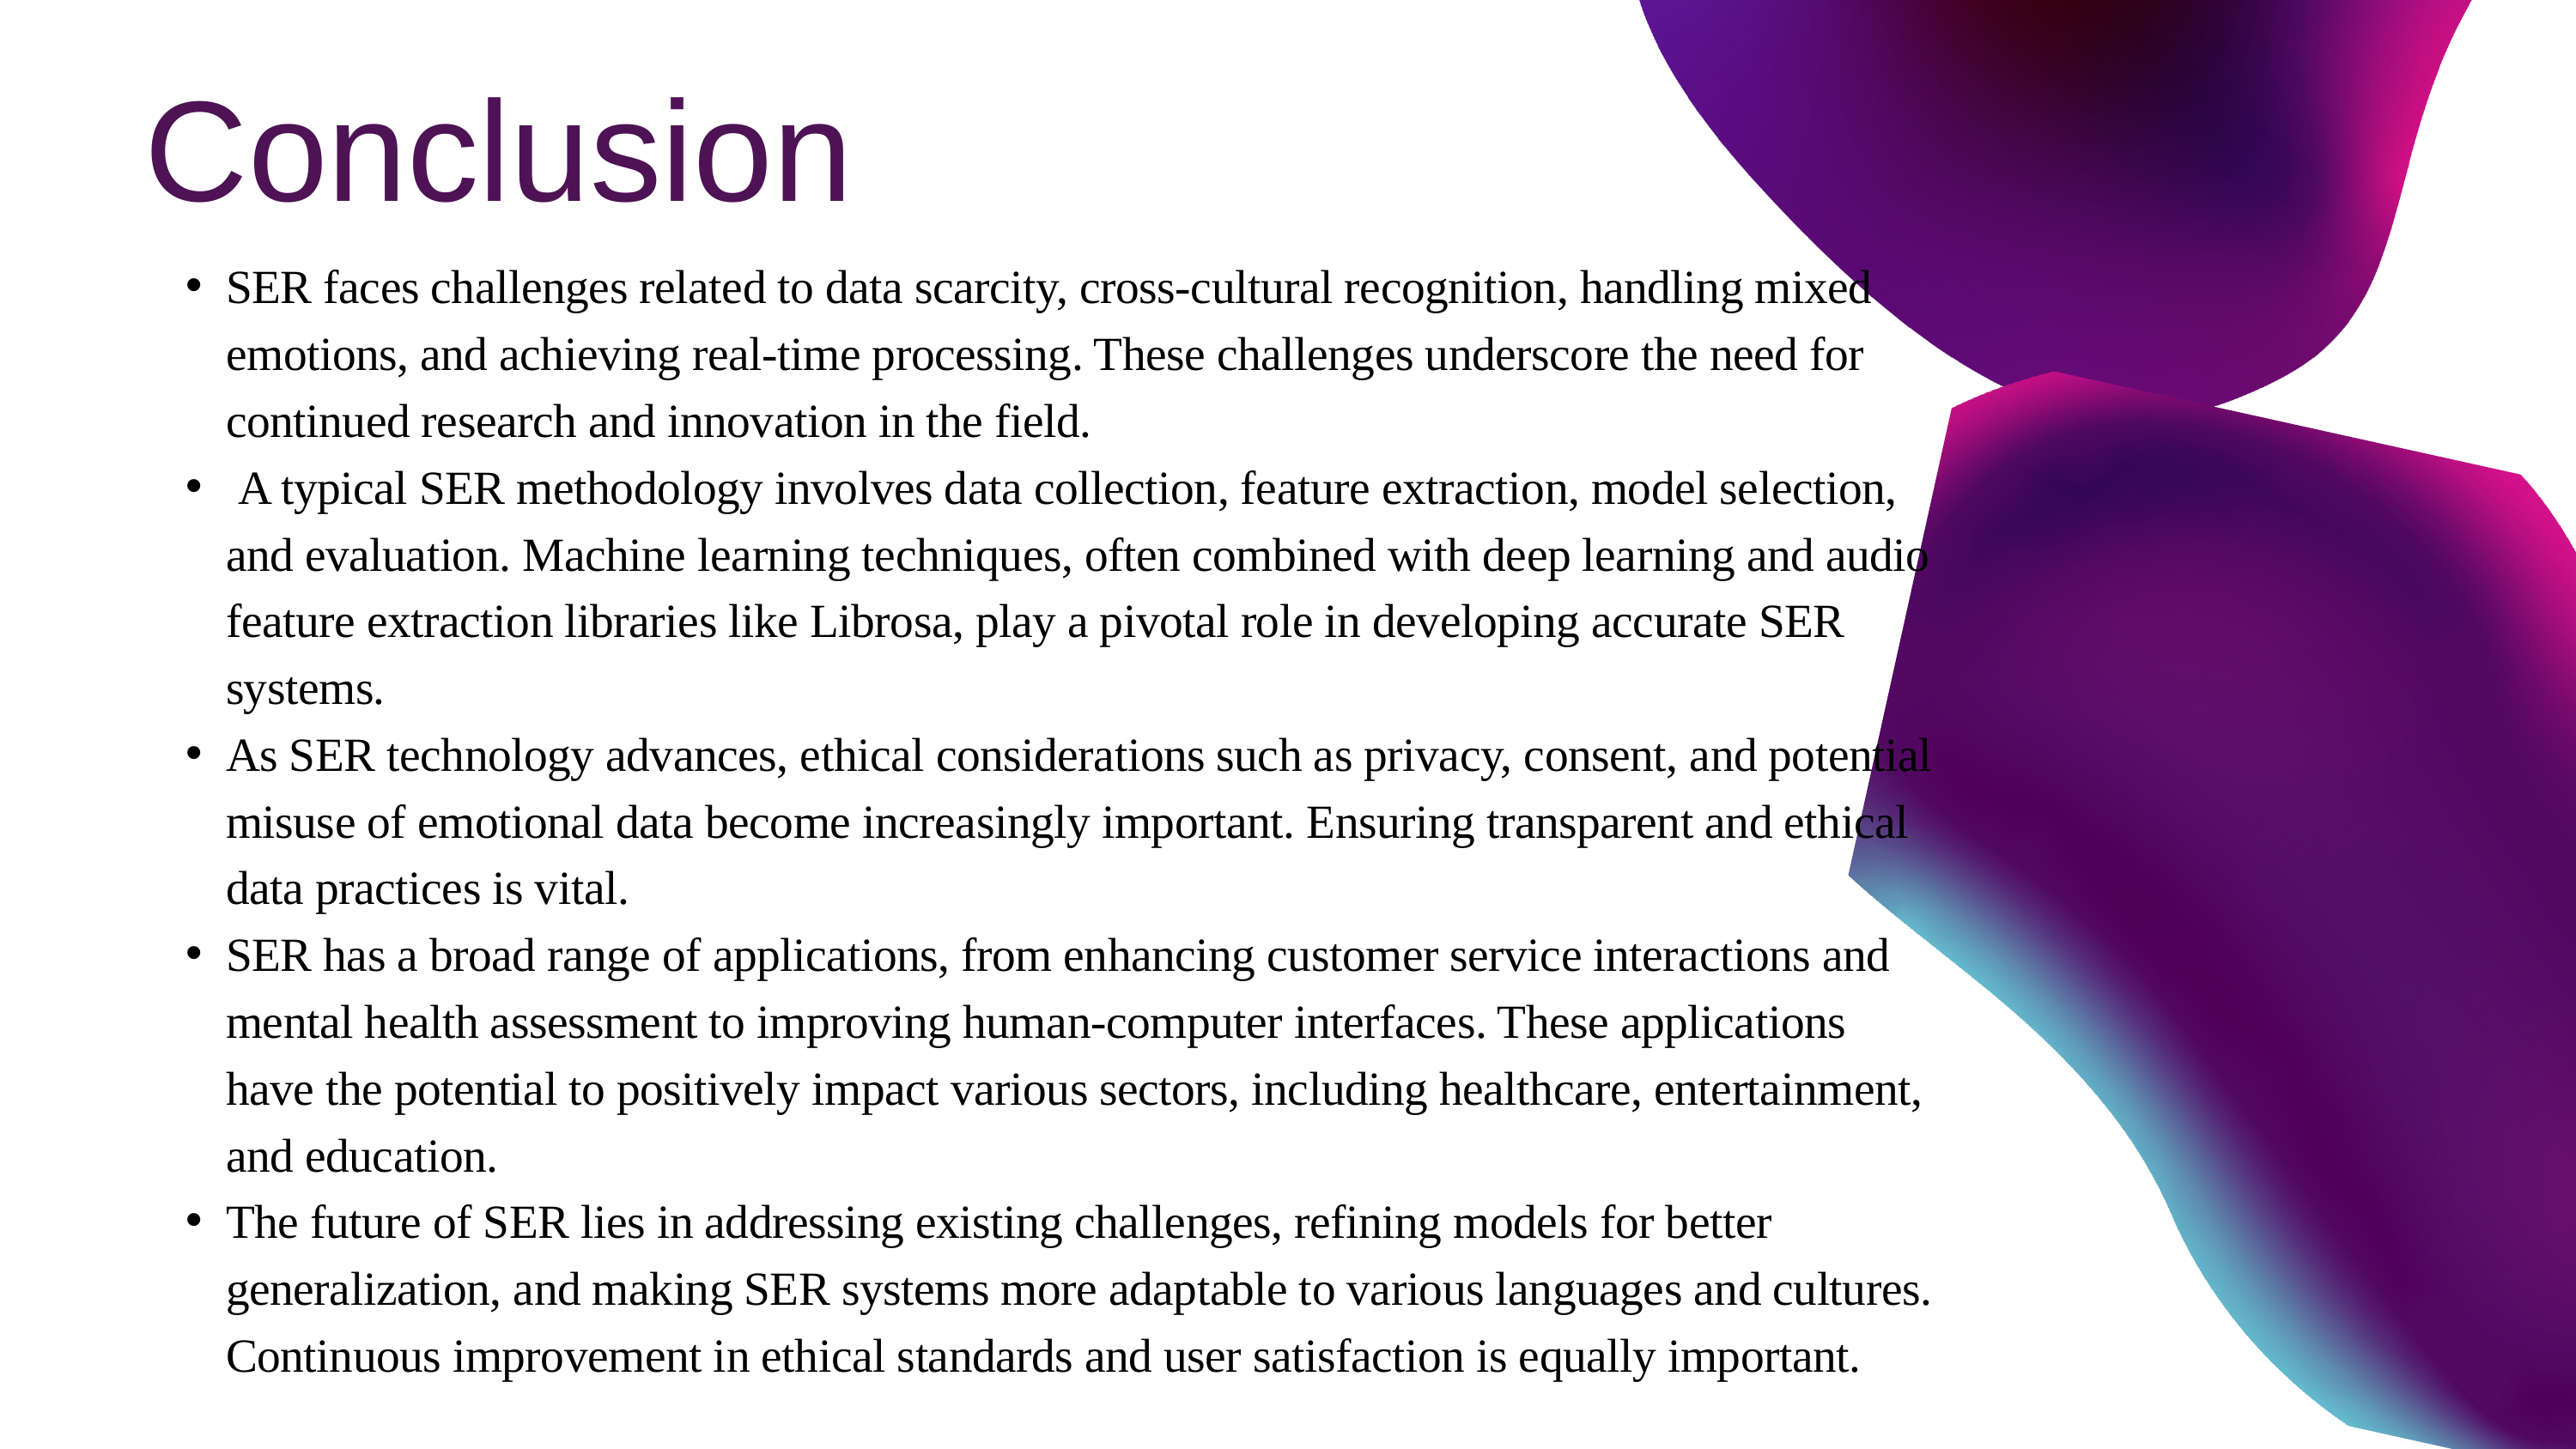

Conclusion
SER faces challenges related to data scarcity, cross-cultural recognition, handling mixed emotions, and achieving real-time processing. These challenges underscore the need for continued research and innovation in the field.
 A typical SER methodology involves data collection, feature extraction, model selection, and evaluation. Machine learning techniques, often combined with deep learning and audio feature extraction libraries like Librosa, play a pivotal role in developing accurate SER systems.
As SER technology advances, ethical considerations such as privacy, consent, and potential misuse of emotional data become increasingly important. Ensuring transparent and ethical data practices is vital.
SER has a broad range of applications, from enhancing customer service interactions and mental health assessment to improving human-computer interfaces. These applications have the potential to positively impact various sectors, including healthcare, entertainment, and education.
The future of SER lies in addressing existing challenges, refining models for better generalization, and making SER systems more adaptable to various languages and cultures. Continuous improvement in ethical standards and user satisfaction is equally important.